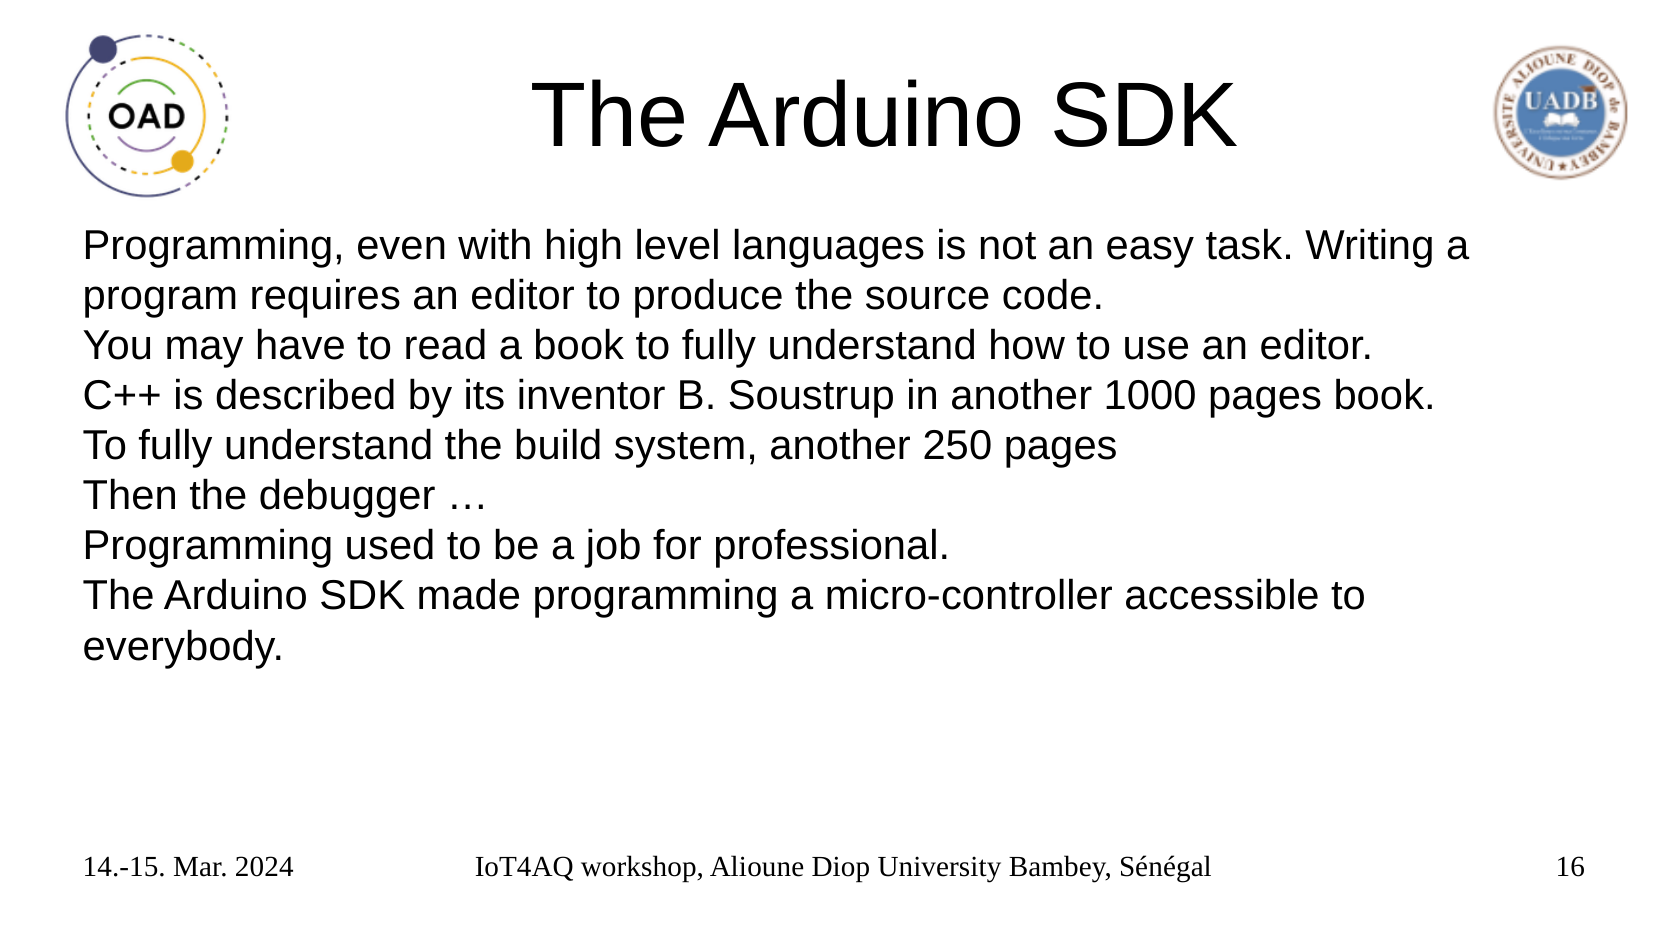

# The Arduino SDK
Programming, even with high level languages is not an easy task. Writing a program requires an editor to produce the source code.
You may have to read a book to fully understand how to use an editor.
C++ is described by its inventor B. Soustrup in another 1000 pages book.
To fully understand the build system, another 250 pages
Then the debugger …
Programming used to be a job for professional.
The Arduino SDK made programming a micro-controller accessible to everybody.
14.-15. Mar. 2024
IoT4AQ workshop, Alioune Diop University Bambey, Sénégal
16